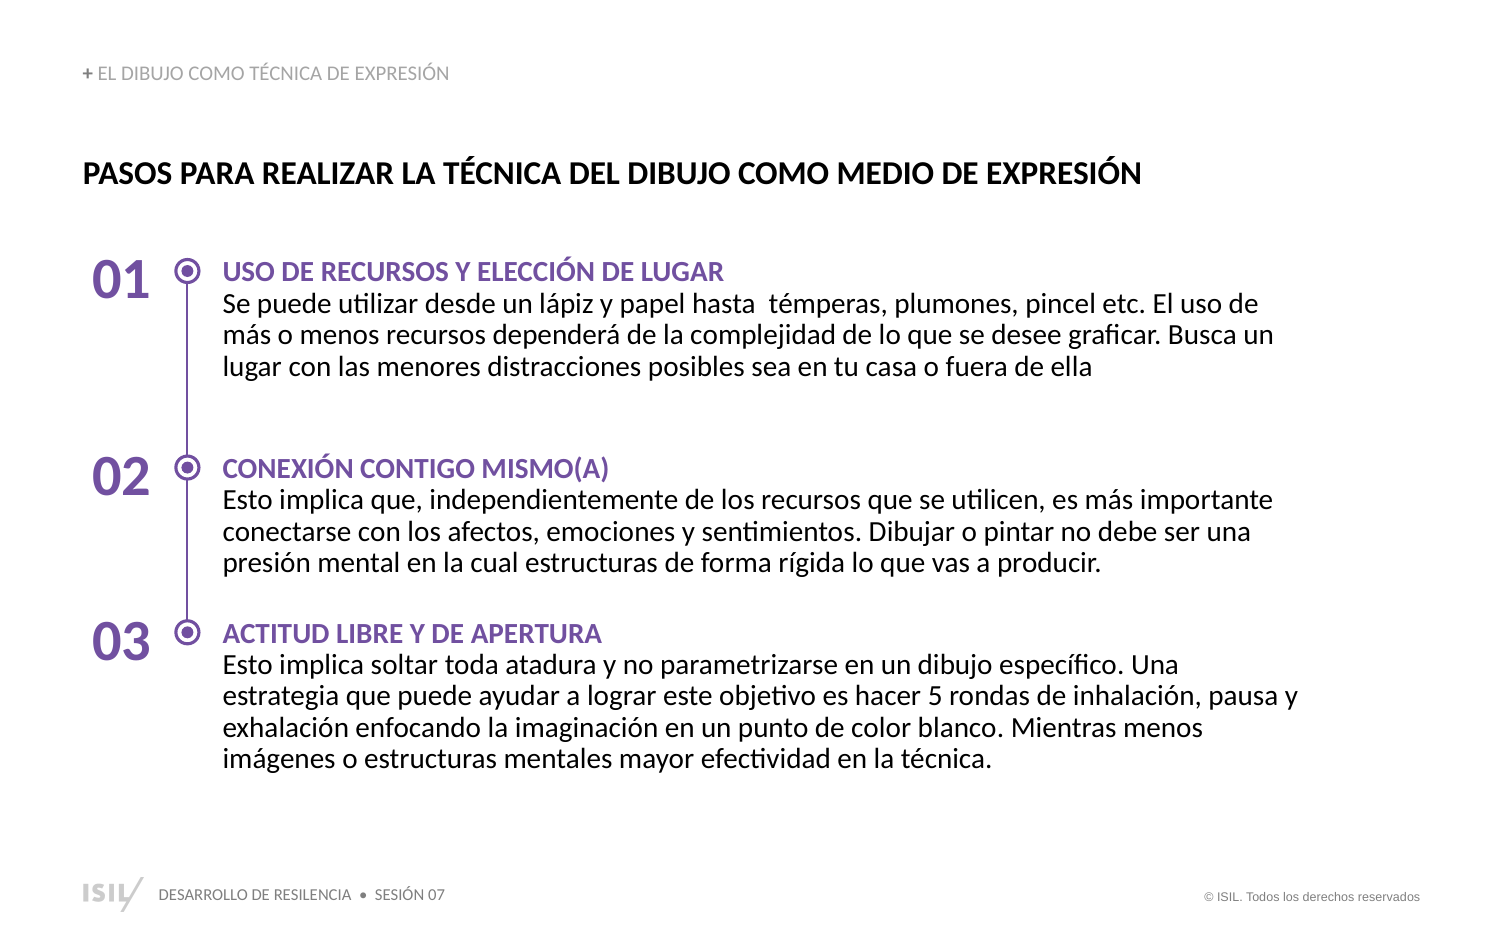

+ EL DIBUJO COMO TÉCNICA DE EXPRESIÓN
PASOS PARA REALIZAR LA TÉCNICA DEL DIBUJO COMO MEDIO DE EXPRESIÓN
01
USO DE RECURSOS Y ELECCIÓN DE LUGAR
Se puede utilizar desde un lápiz y papel hasta  témperas, plumones, pincel etc. El uso de más o menos recursos dependerá de la complejidad de lo que se desee graficar. Busca un lugar con las menores distracciones posibles sea en tu casa o fuera de ella

02
CONEXIÓN CONTIGO MISMO(A)
Esto implica que, independientemente de los recursos que se utilicen, es más importante conectarse con los afectos, emociones y sentimientos. Dibujar o pintar no debe ser una presión mental en la cual estructuras de forma rígida lo que vas a producir.

03
ACTITUD LIBRE Y DE APERTURA
Esto implica soltar toda atadura y no parametrizarse en un dibujo específico. Una estrategia que puede ayudar a lograr este objetivo es hacer 5 rondas de inhalación, pausa y exhalación enfocando la imaginación en un punto de color blanco. Mientras menos imágenes o estructuras mentales mayor efectividad en la técnica.